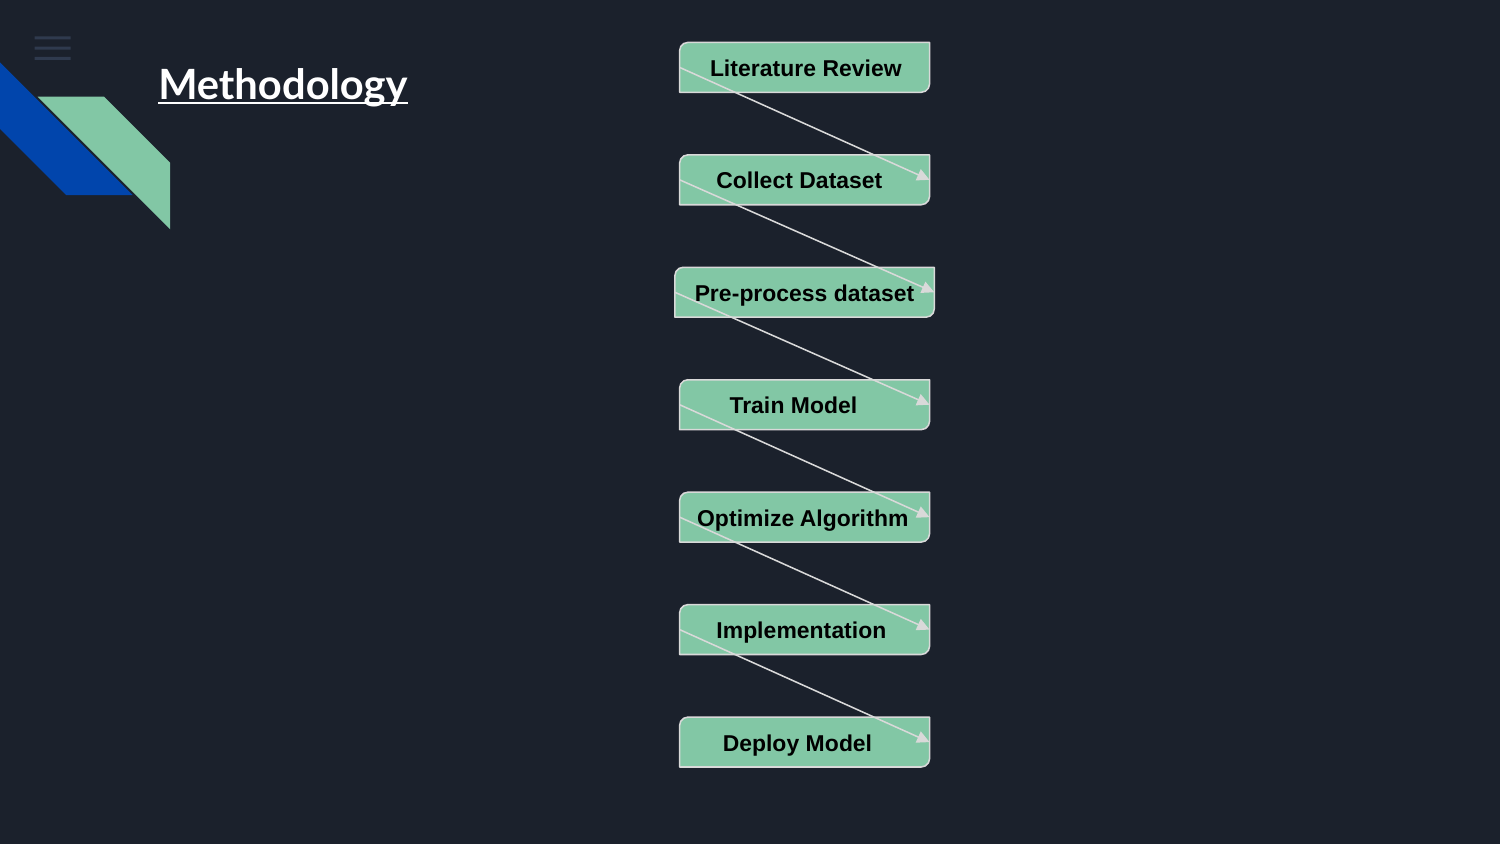

Methodology
  Literature Review
   Collect Dataset
Pre-process dataset
     Train Model
Optimize Algorithm
   Implementation
    Deploy Model